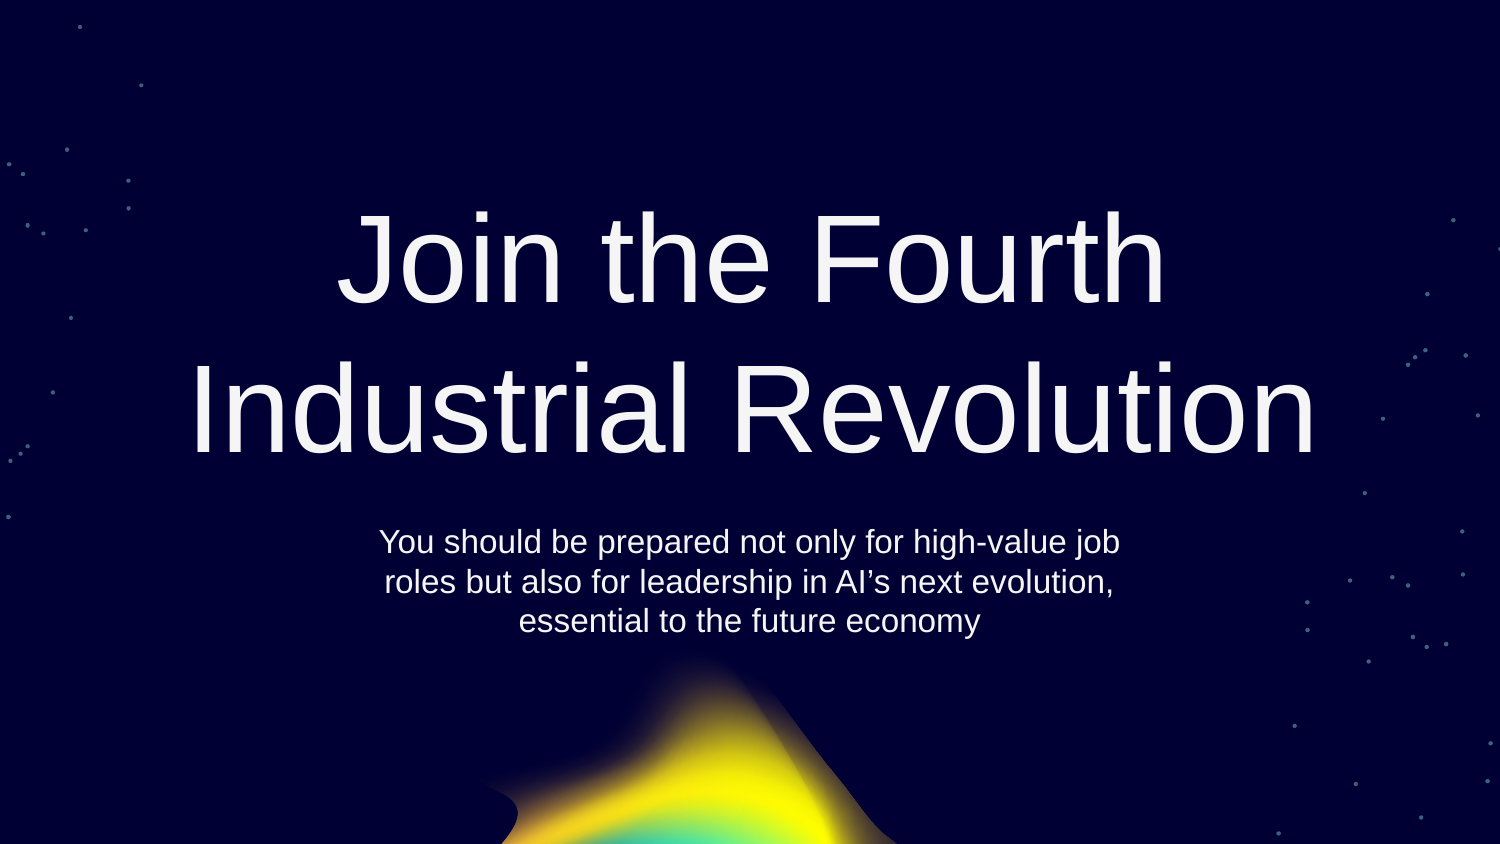

# Join the Fourth Industrial Revolution
You should be prepared not only for high-value job roles but also for leadership in AI’s next evolution, essential to the future economy